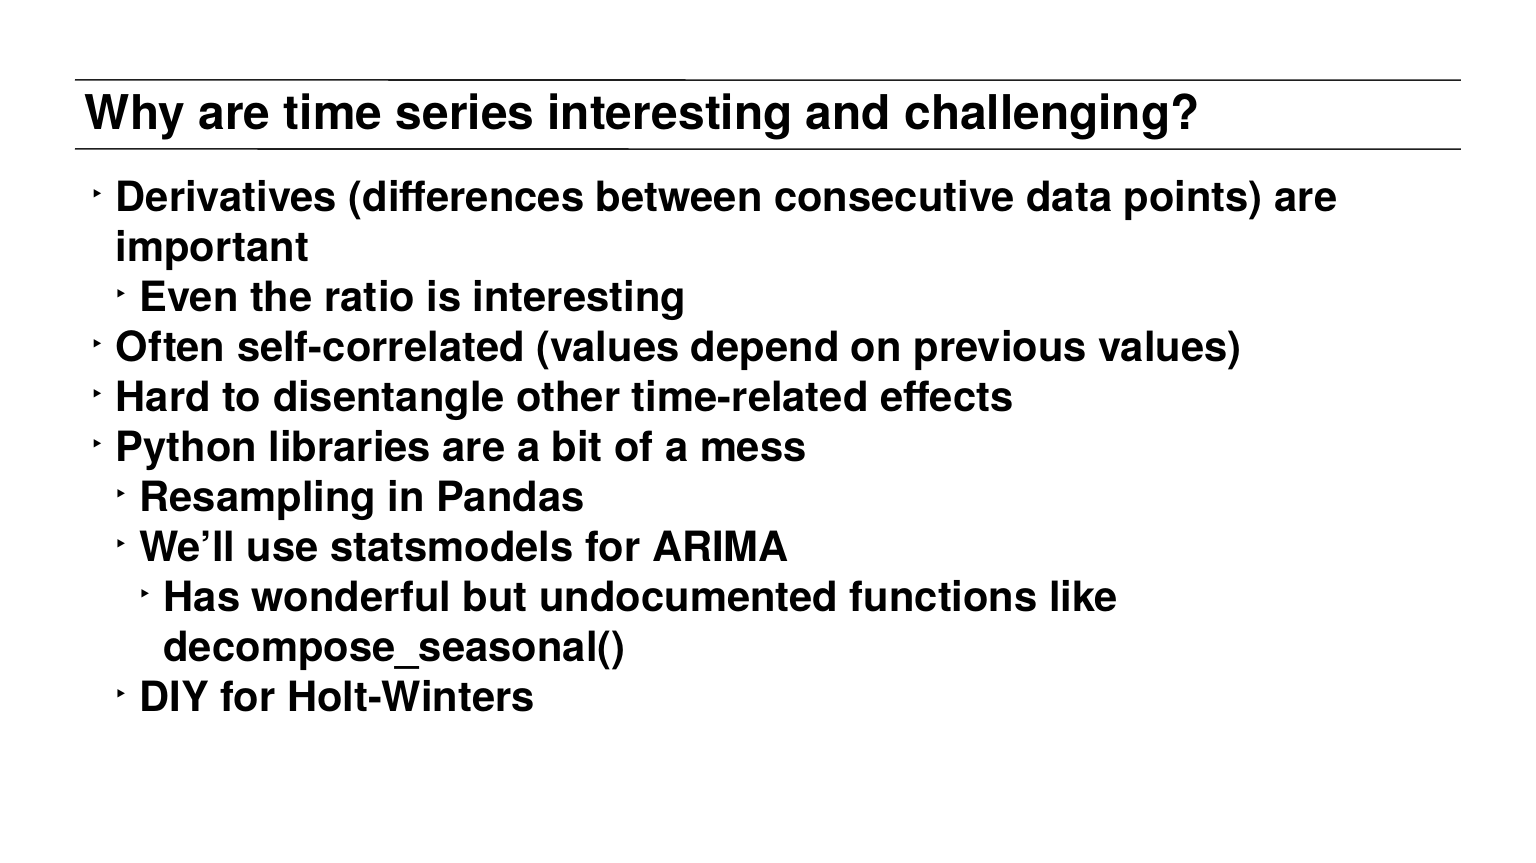

# Why are time series interesting and challenging?
Derivatives (differences between consecutive data points) are important
Even the ratio is interesting
Often self-correlated (values depend on previous values)
Hard to disentangle other time-related effects
Python libraries are a bit of a mess
Resampling in Pandas
We’ll use statsmodels for ARIMA
Has wonderful but undocumented functions like decompose_seasonal()
DIY for Holt-Winters